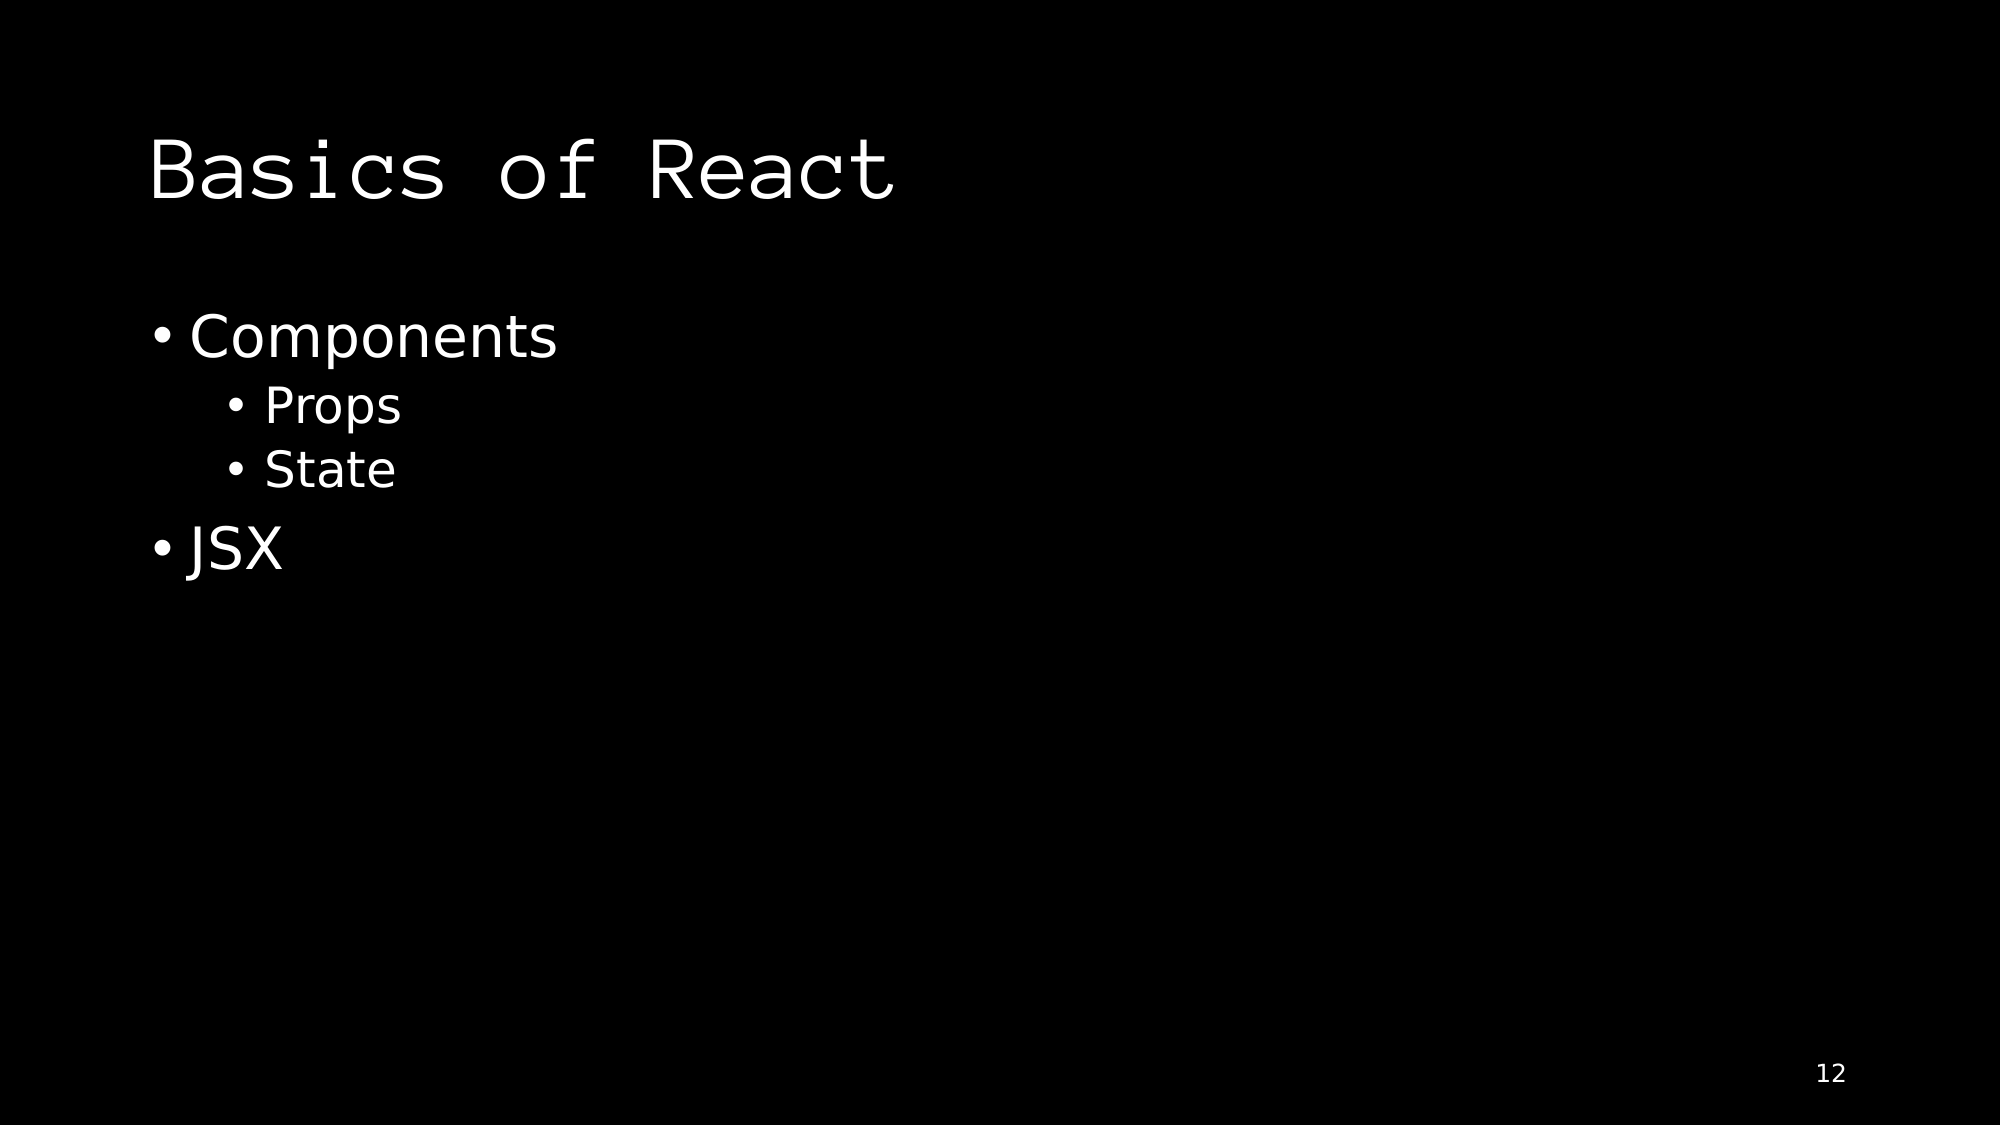

# Basics of React
Components
Props
State
JSX
12